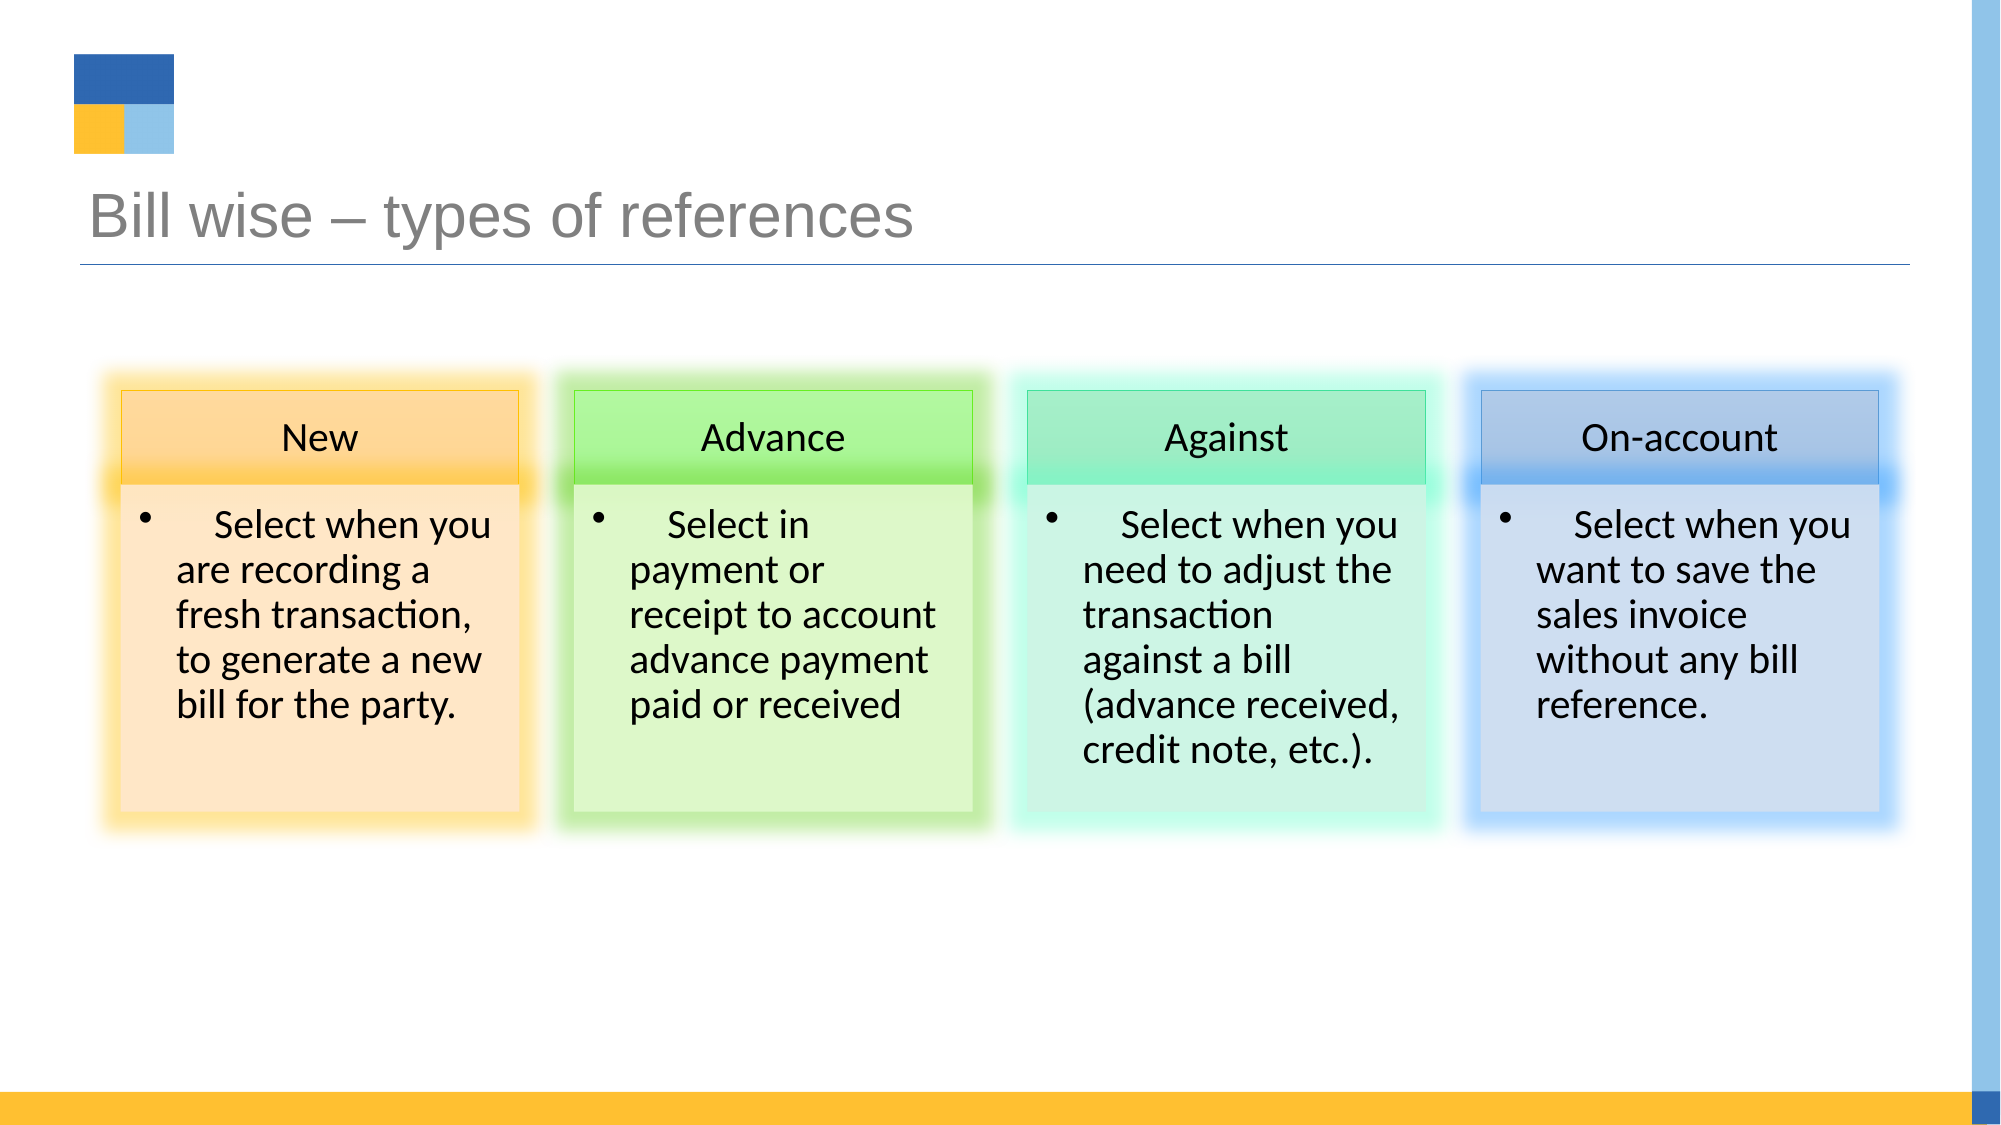

# Bill wise – types of references
New
    Select when you are recording a fresh transaction, to generate a new bill for the party.
Advance
    Select in payment or receipt to account advance payment paid or received
Against
    Select when you need to adjust the transaction against a bill (advance received, credit note, etc.).
On-account
    Select when you want to save the sales invoice without any bill reference.